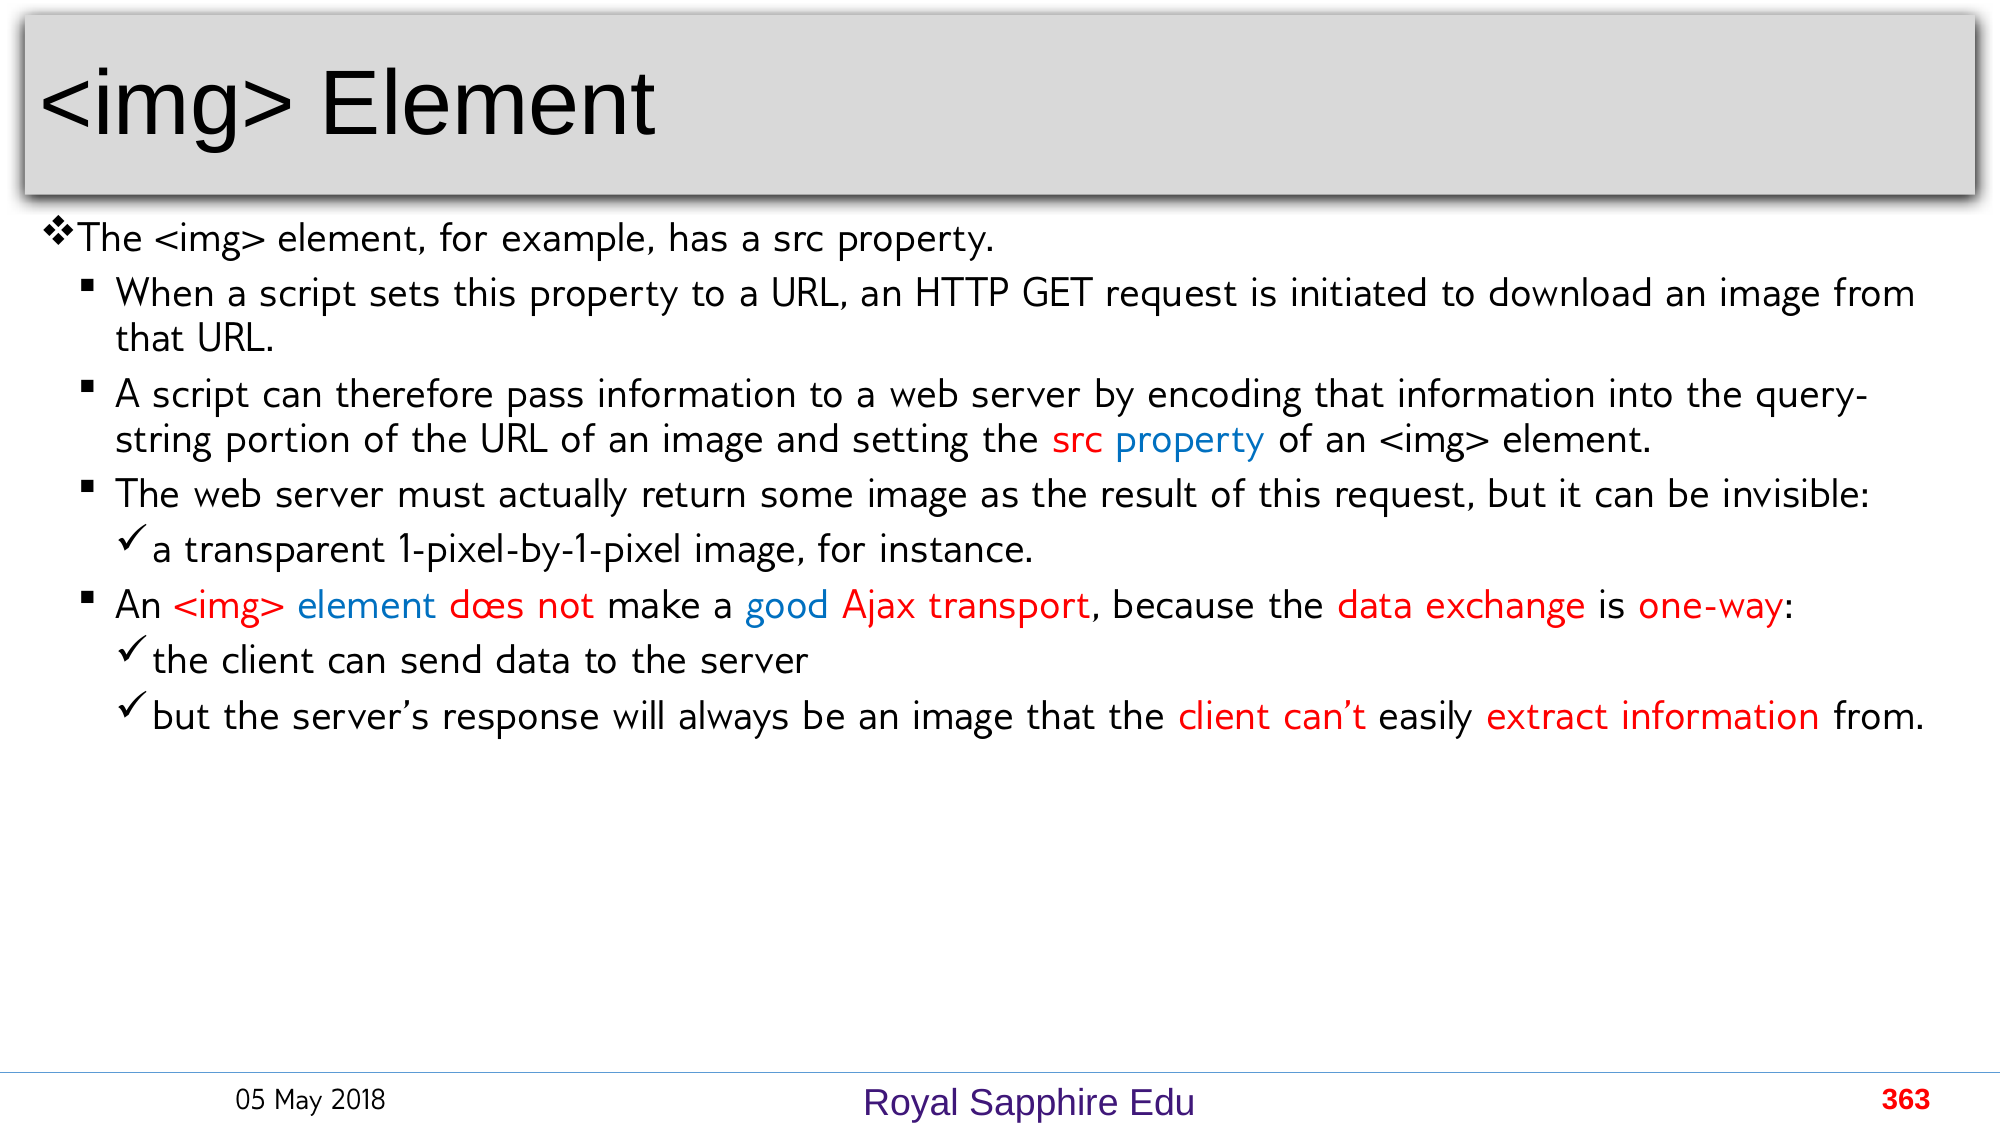

# <img> Element
The <img> element, for example, has a src property.
When a script sets this property to a URL, an HTTP GET request is initiated to download an image from that URL.
A script can therefore pass information to a web server by encoding that information into the query-string portion of the URL of an image and setting the src property of an <img> element.
The web server must actually return some image as the result of this request, but it can be invisible:
a transparent 1-pixel-by-1-pixel image, for instance.
An <img> element does not make a good Ajax transport, because the data exchange is one-way:
the client can send data to the server
but the server’s response will always be an image that the client can’t easily extract information from.
05 May 2018
363